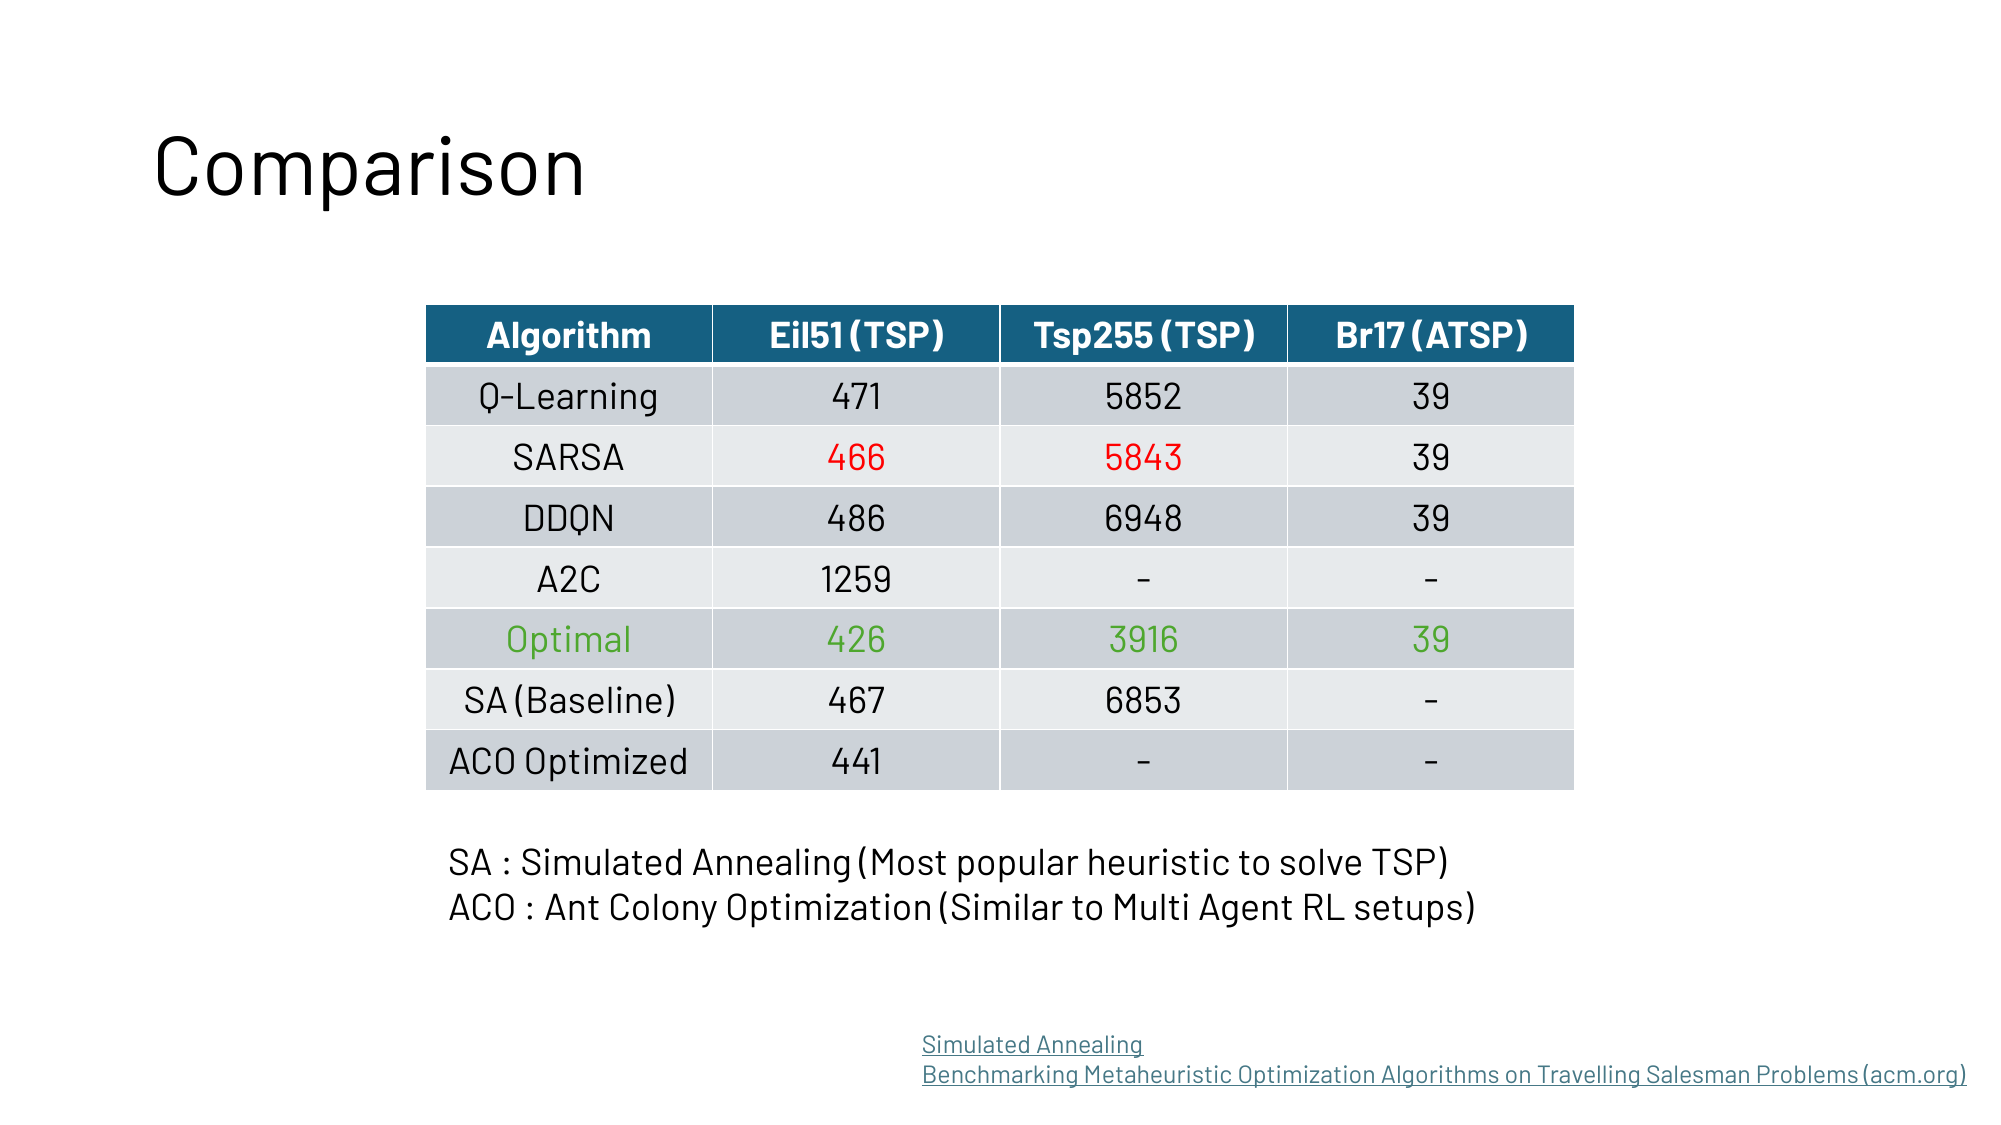

# Comparison
| Algorithm | Eil51 (TSP) | Tsp255 (TSP) | Br17 (ATSP) |
| --- | --- | --- | --- |
| Q-Learning | 471 | 5852 | 39 |
| SARSA | 466 | 5843 | 39 |
| DDQN | 486 | 6948 | 39 |
| A2C | 1259 | - | - |
| Optimal | 426 | 3916 | 39 |
| SA (Baseline) | 467 | 6853 | - |
| ACO Optimized | 441 | - | - |
SA : Simulated Annealing (Most popular heuristic to solve TSP)
ACO : Ant Colony Optimization (Similar to Multi Agent RL setups)
Simulated Annealing
Benchmarking Metaheuristic Optimization Algorithms on Travelling Salesman Problems (acm.org)